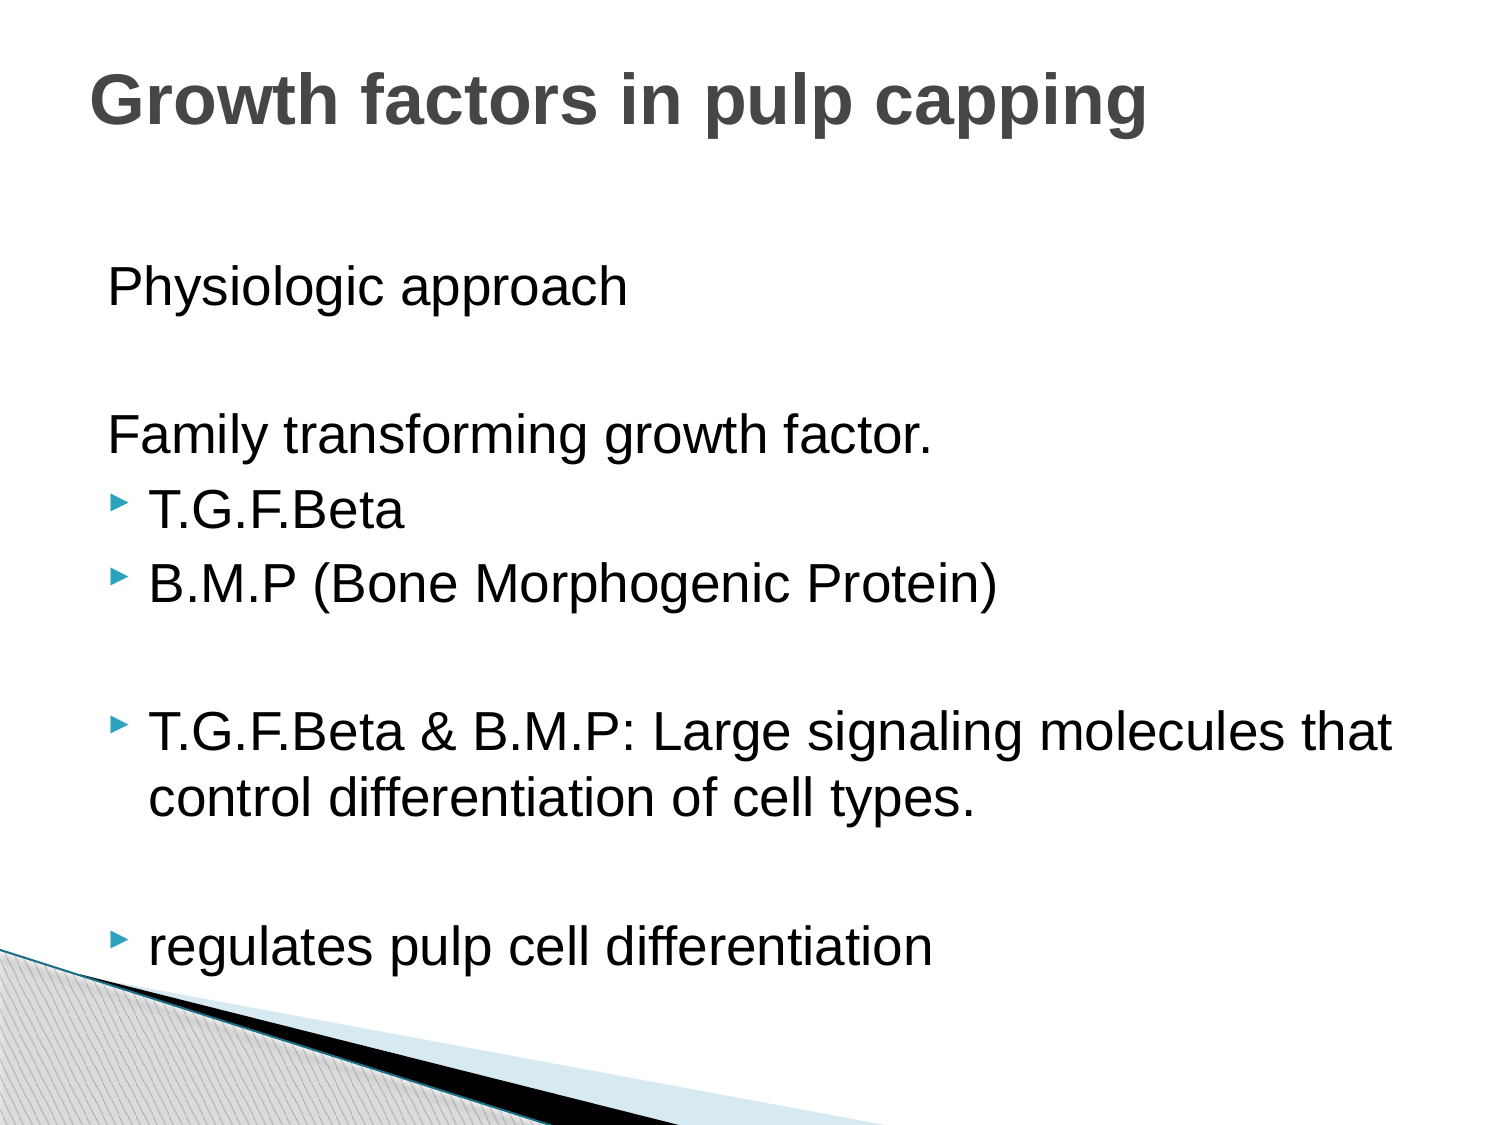

# Growth factors in pulp capping
Physiologic approach

Family transforming growth factor.
T.G.F.Beta
B.M.P (Bone Morphogenic Protein)

T.G.F.Beta & B.M.P: Large signaling molecules that control differentiation of cell types.

regulates pulp cell differentiation